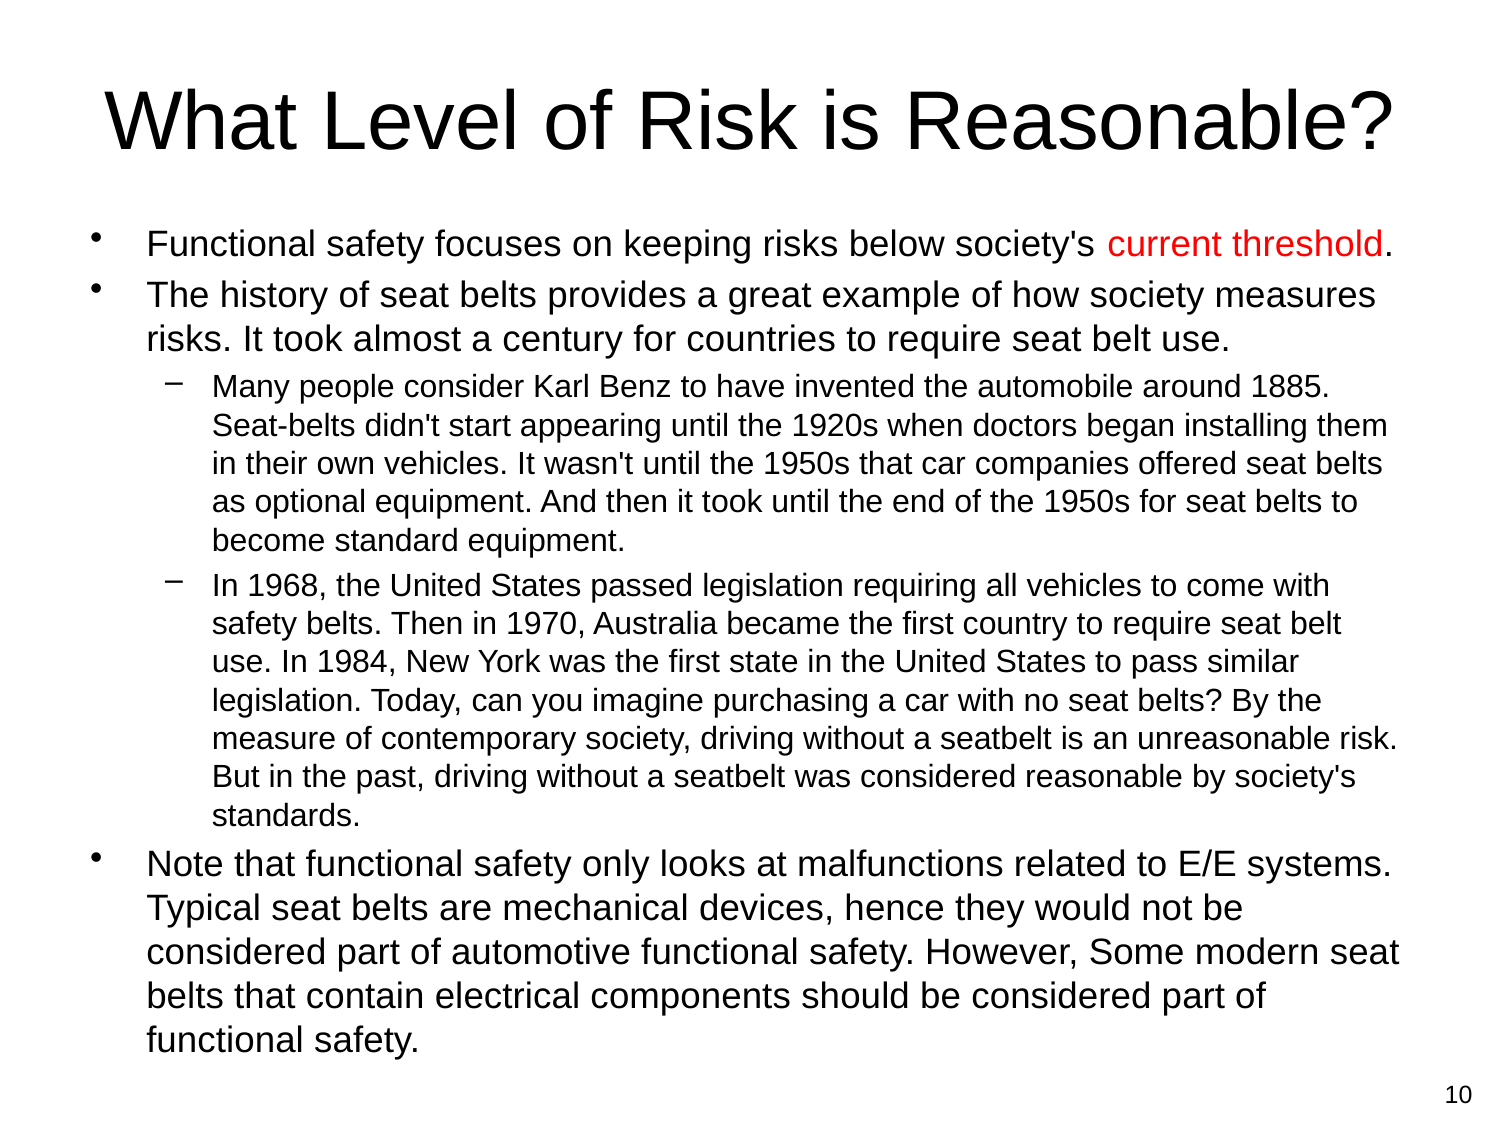

# What Level of Risk is Reasonable?
Functional safety focuses on keeping risks below society's current threshold.
The history of seat belts provides a great example of how society measures risks. It took almost a century for countries to require seat belt use.
Many people consider Karl Benz to have invented the automobile around 1885. Seat-belts didn't start appearing until the 1920s when doctors began installing them in their own vehicles. It wasn't until the 1950s that car companies offered seat belts as optional equipment. And then it took until the end of the 1950s for seat belts to become standard equipment.
In 1968, the United States passed legislation requiring all vehicles to come with safety belts. Then in 1970, Australia became the first country to require seat belt use. In 1984, New York was the first state in the United States to pass similar legislation. Today, can you imagine purchasing a car with no seat belts? By the measure of contemporary society, driving without a seatbelt is an unreasonable risk. But in the past, driving without a seatbelt was considered reasonable by society's standards.
Note that functional safety only looks at malfunctions related to E/E systems. Typical seat belts are mechanical devices, hence they would not be considered part of automotive functional safety. However, Some modern seat belts that contain electrical components should be considered part of functional safety.

10